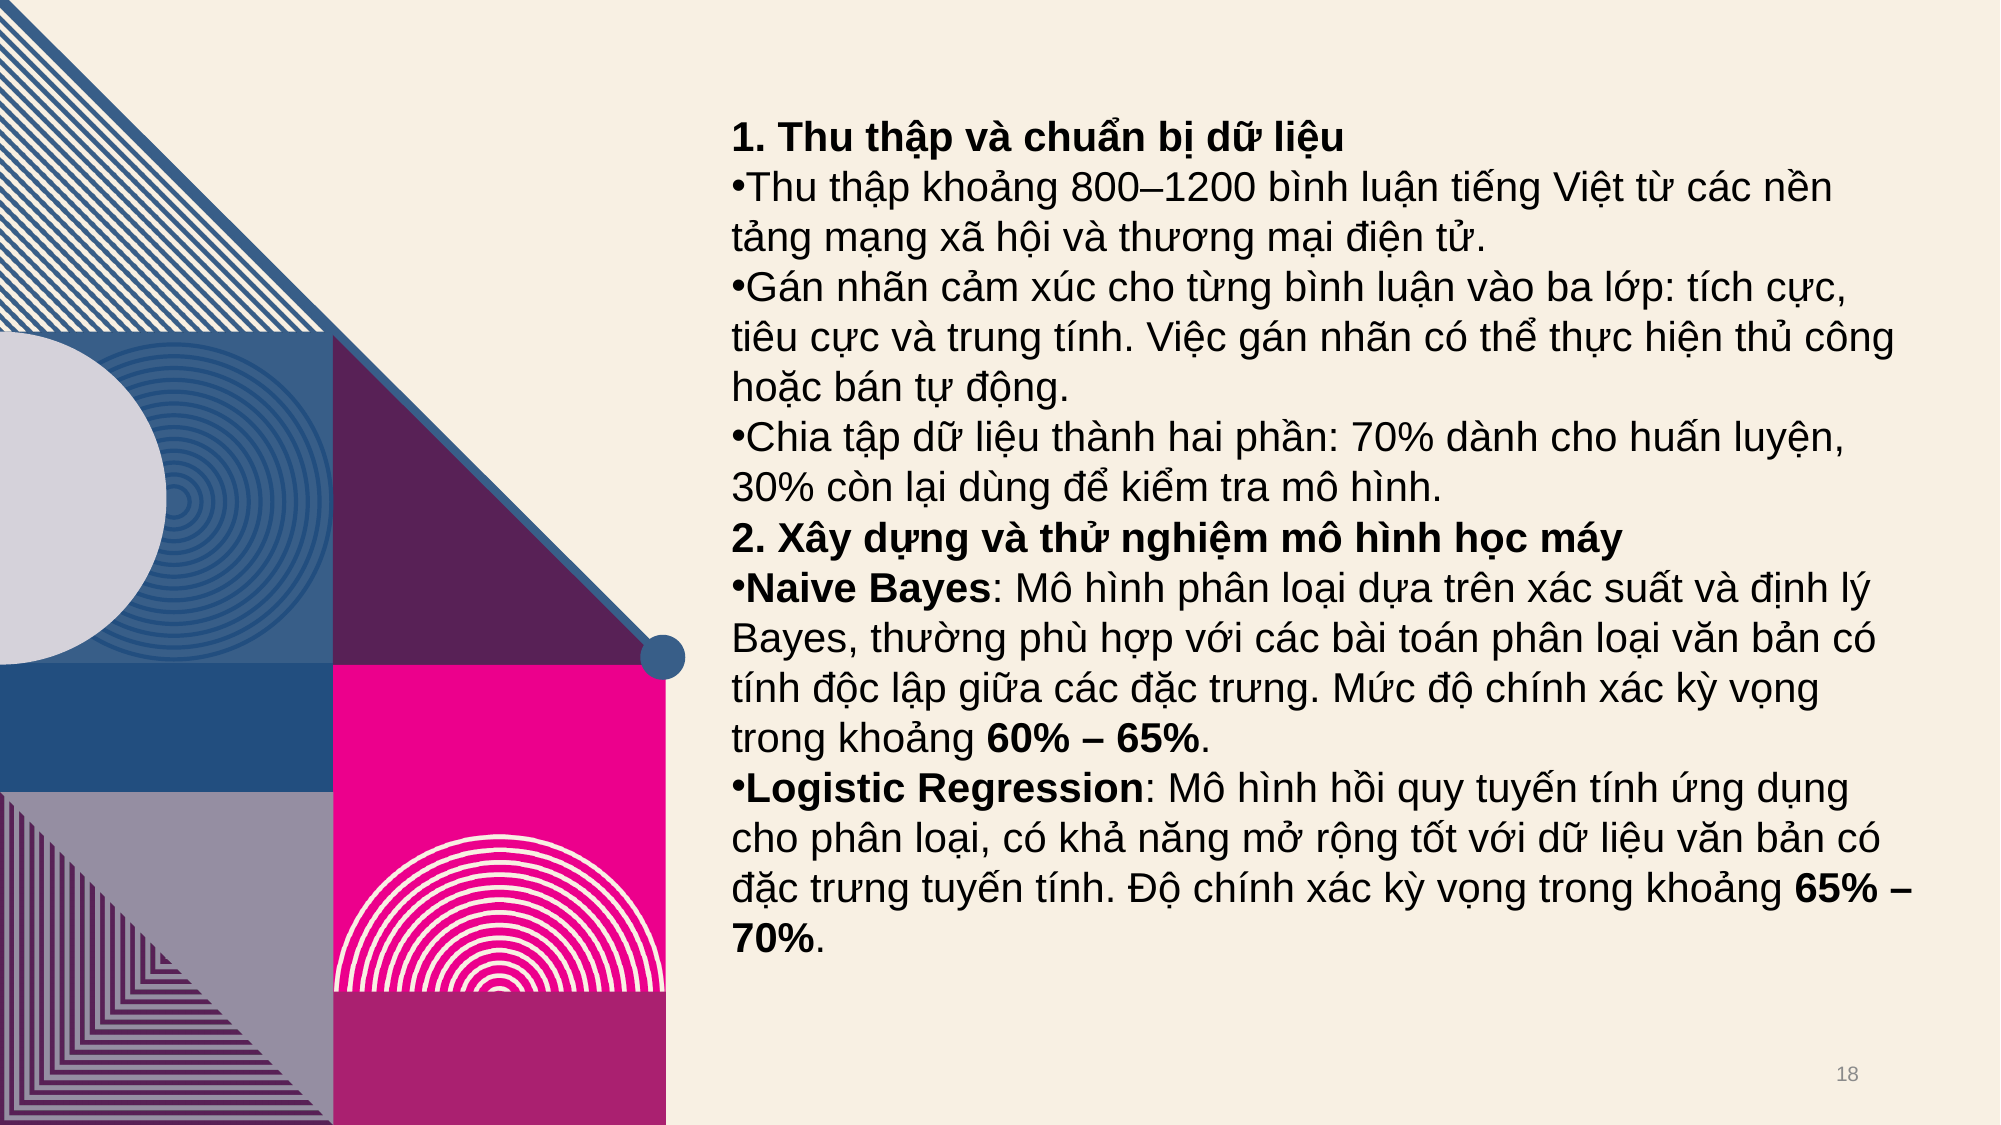

1. Thu thập và chuẩn bị dữ liệu
Thu thập khoảng 800–1200 bình luận tiếng Việt từ các nền tảng mạng xã hội và thương mại điện tử.
Gán nhãn cảm xúc cho từng bình luận vào ba lớp: tích cực, tiêu cực và trung tính. Việc gán nhãn có thể thực hiện thủ công hoặc bán tự động.
Chia tập dữ liệu thành hai phần: 70% dành cho huấn luyện, 30% còn lại dùng để kiểm tra mô hình.
2. Xây dựng và thử nghiệm mô hình học máy
Naive Bayes: Mô hình phân loại dựa trên xác suất và định lý Bayes, thường phù hợp với các bài toán phân loại văn bản có tính độc lập giữa các đặc trưng. Mức độ chính xác kỳ vọng trong khoảng 60% – 65%.
Logistic Regression: Mô hình hồi quy tuyến tính ứng dụng cho phân loại, có khả năng mở rộng tốt với dữ liệu văn bản có đặc trưng tuyến tính. Độ chính xác kỳ vọng trong khoảng 65% – 70%.

18